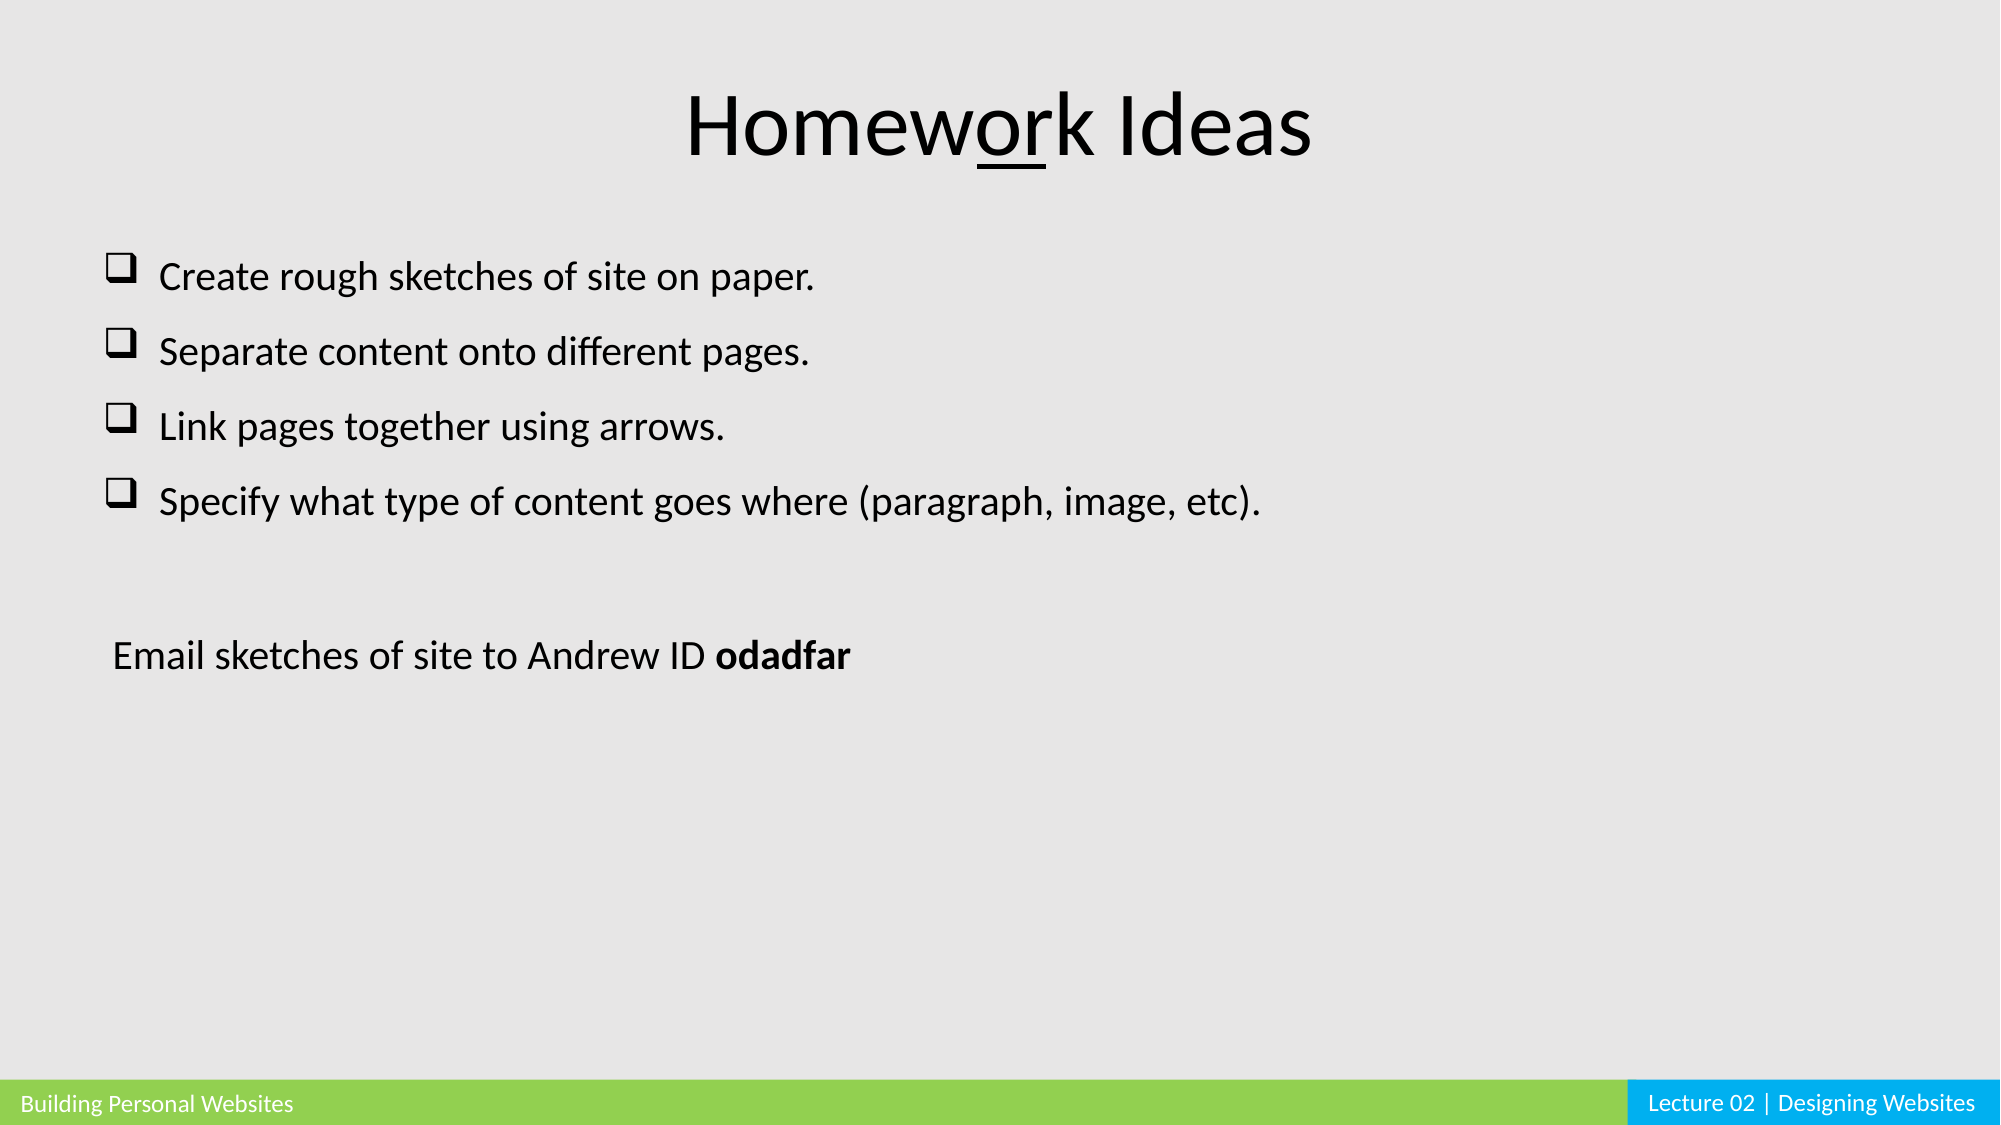

Homework Ideas
Create rough sketches of site on paper.
Separate content onto different pages.
Link pages together using arrows.
Specify what type of content goes where (paragraph, image, etc).

Email sketches of site to Andrew ID odadfar
Lecture 02 | Designing Websites

Building Personal Websites